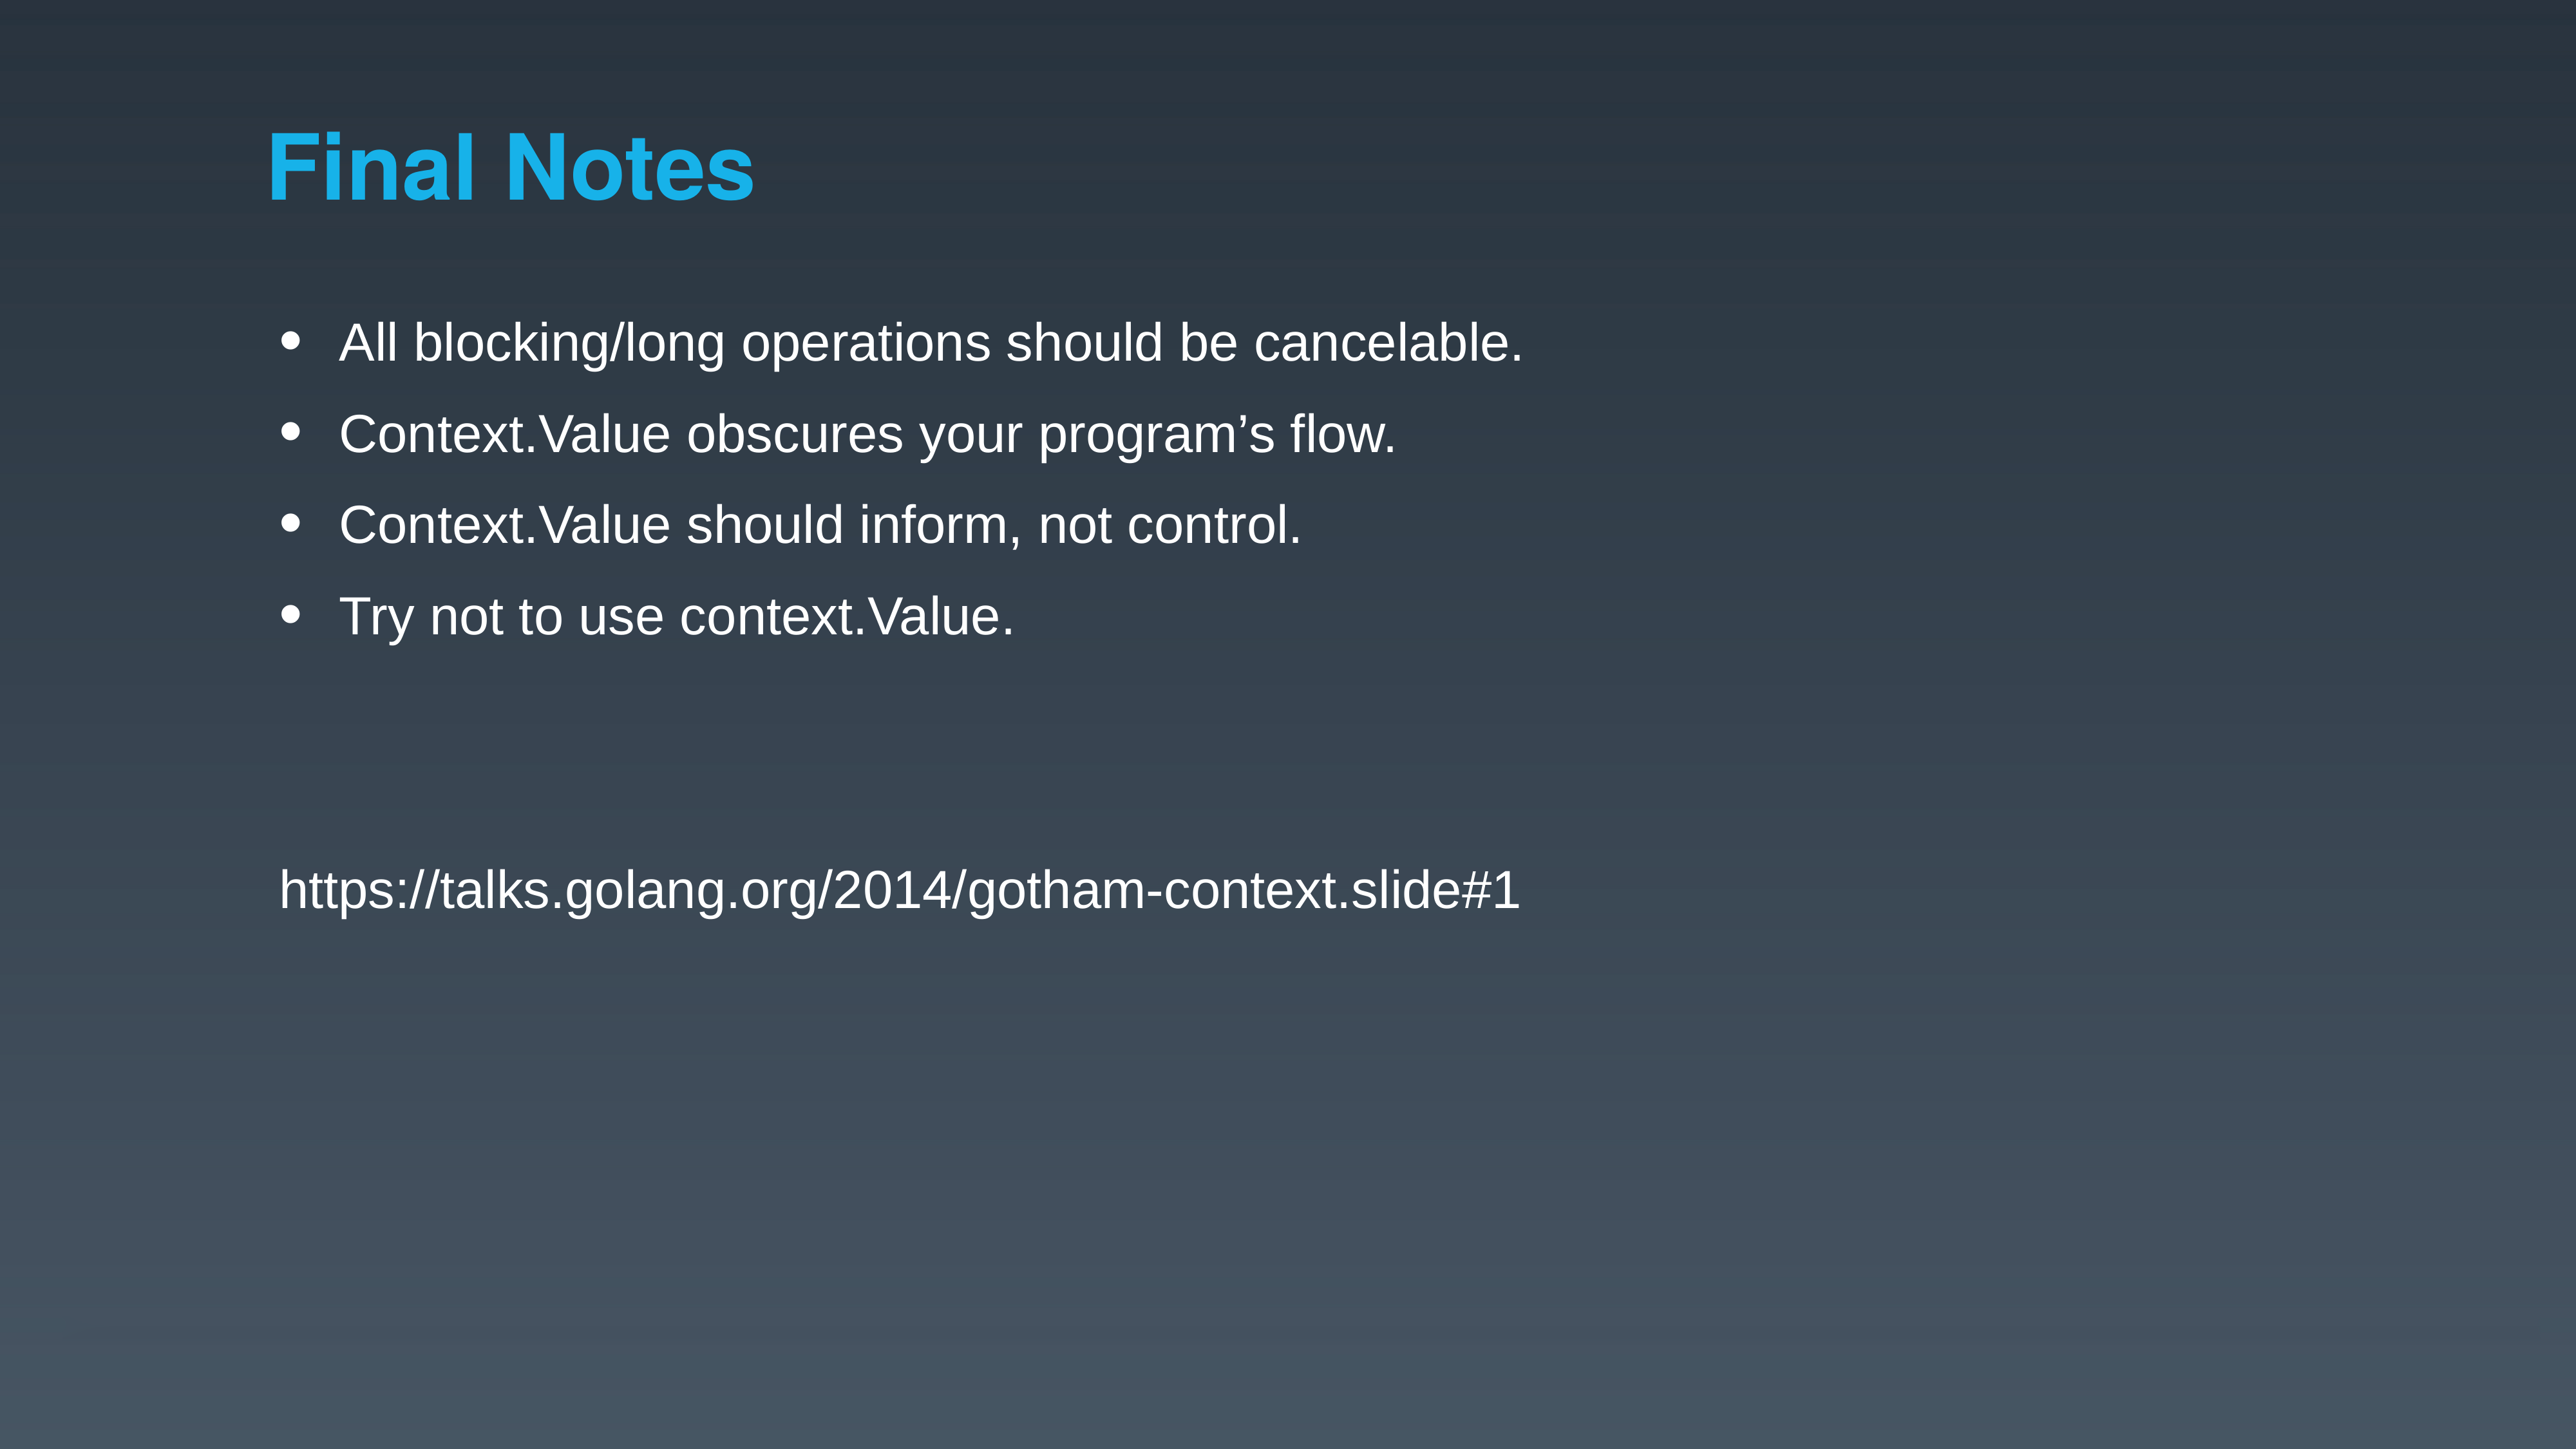

# Final Notes
All blocking/long operations should be cancelable.
Context.Value obscures your program’s flow.
Context.Value should inform, not control.
Try not to use context.Value.

https://talks.golang.org/2014/gotham-context.slide#1